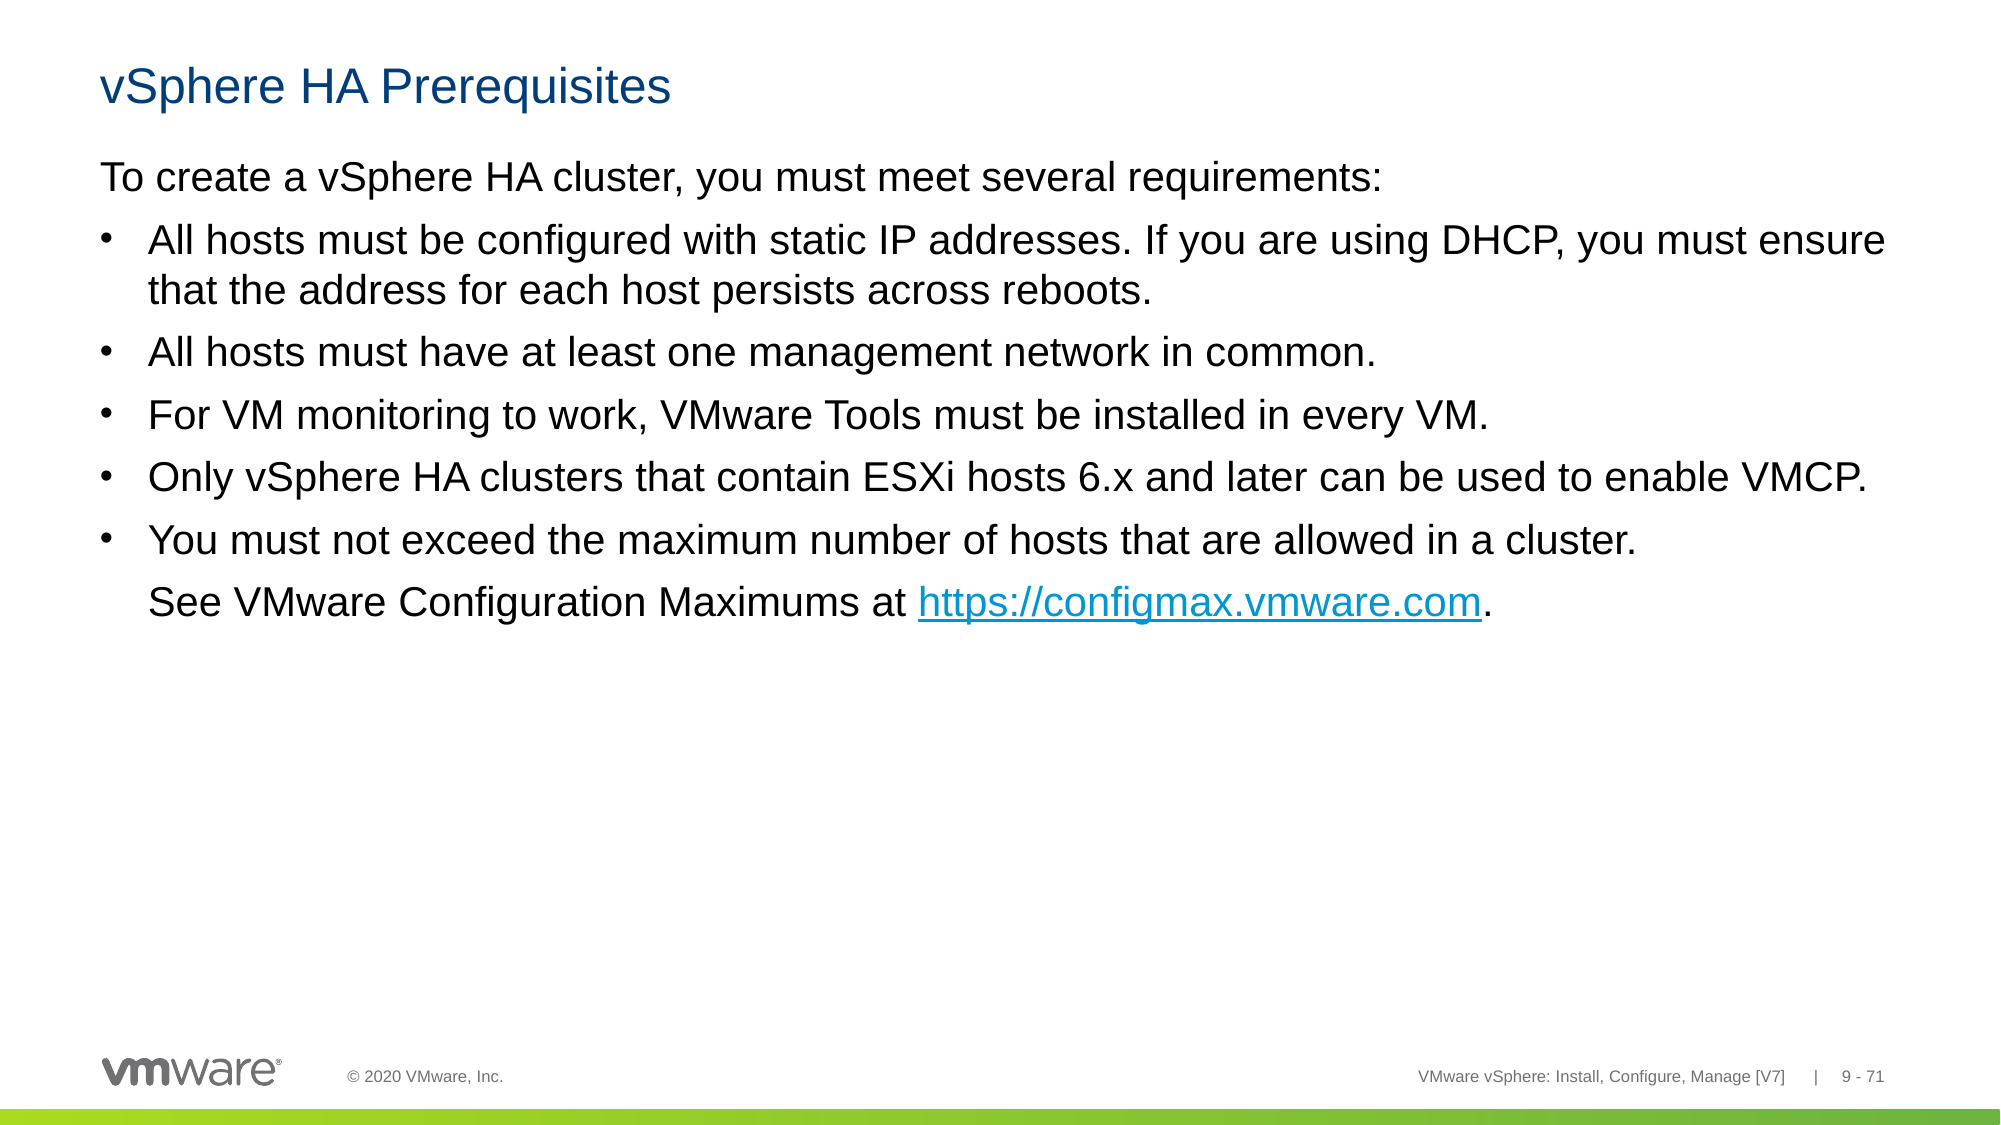

# vSphere HA Prerequisites
To create a vSphere HA cluster, you must meet several requirements:
All hosts must be configured with static IP addresses. If you are using DHCP, you must ensure that the address for each host persists across reboots.
All hosts must have at least one management network in common.
For VM monitoring to work, VMware Tools must be installed in every VM.
Only vSphere HA clusters that contain ESXi hosts 6.x and later can be used to enable VMCP.
You must not exceed the maximum number of hosts that are allowed in a cluster.
See VMware Configuration Maximums at https://configmax.vmware.com.
VMware vSphere: Install, Configure, Manage [V7]      |     9 - 71